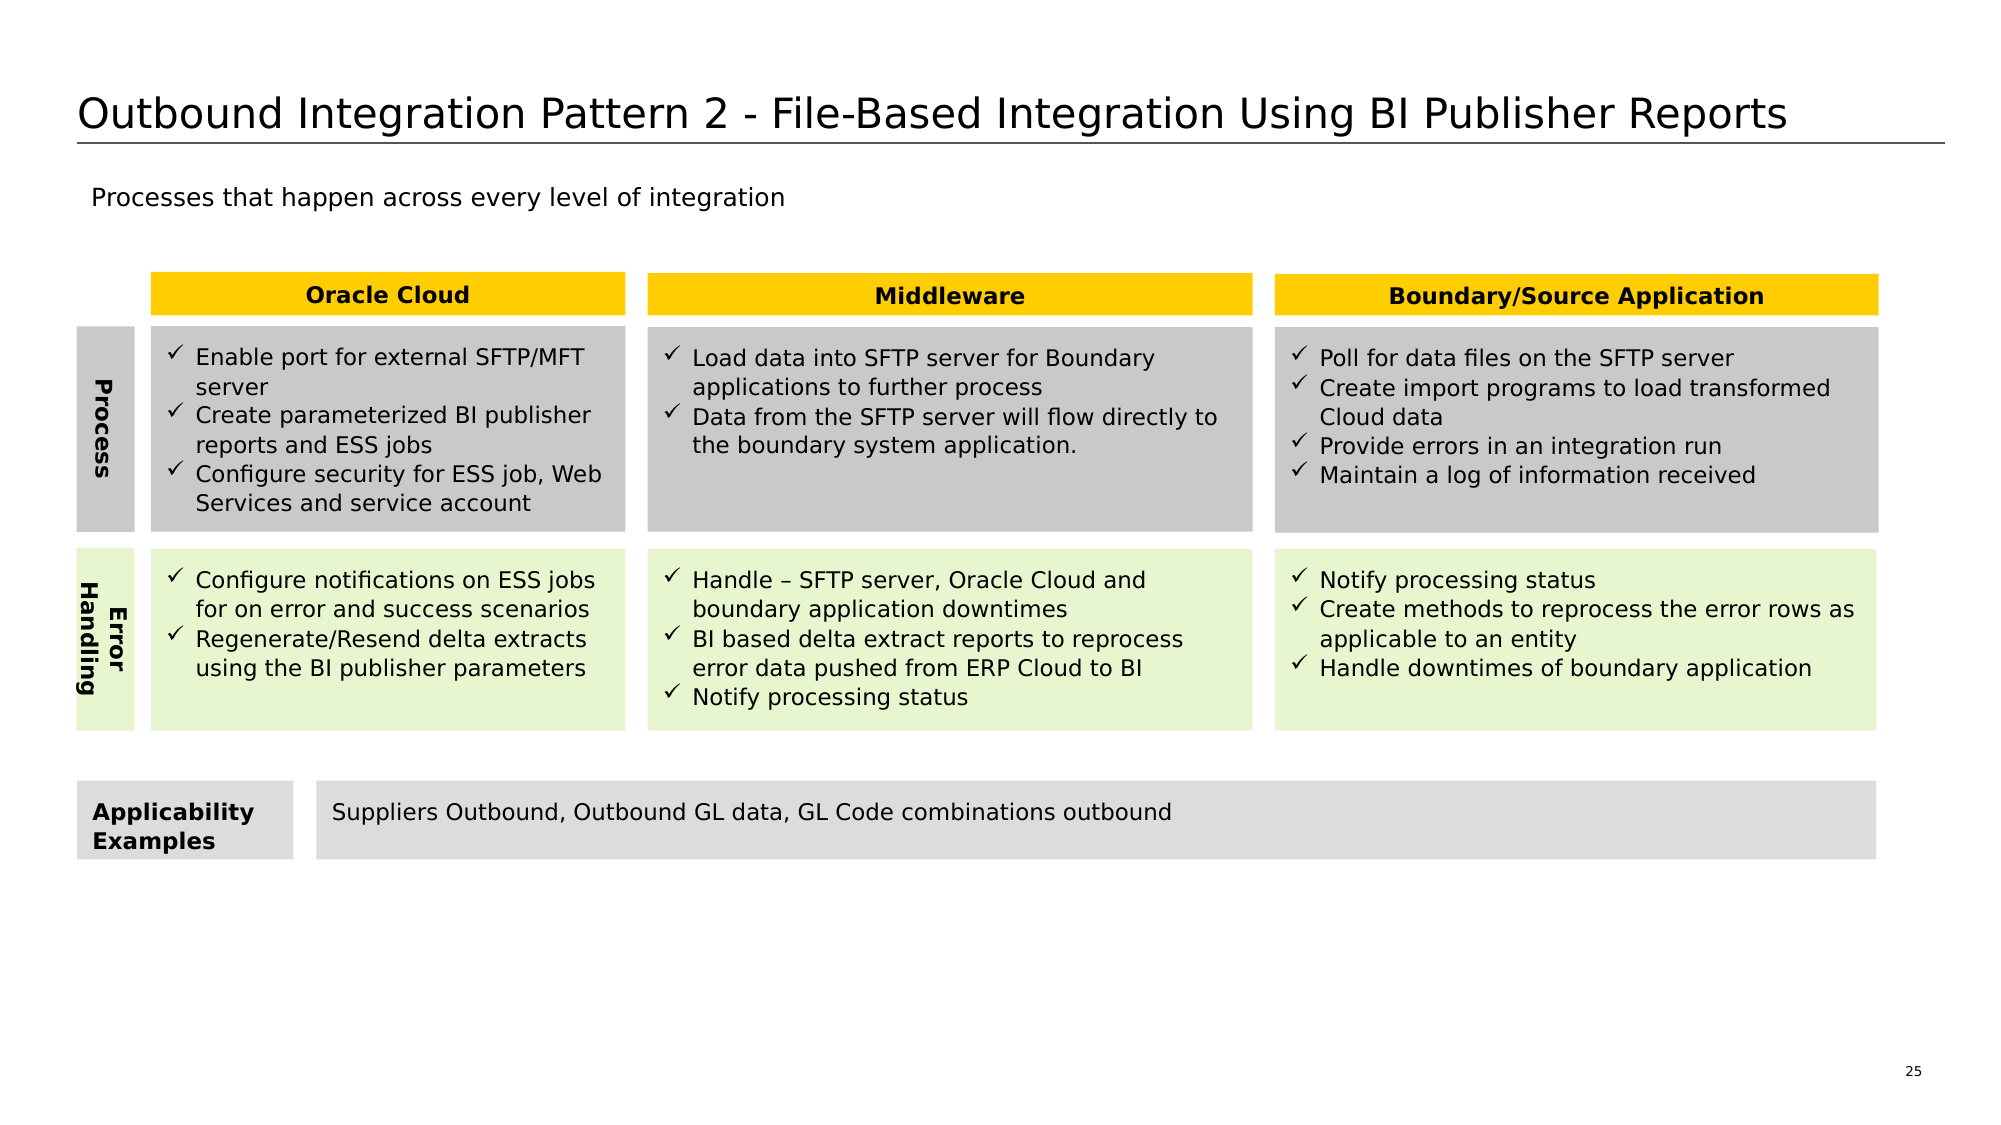

# Outbound Integration Pattern 2 - File-Based Integration Using BI Publisher Reports
Processes that happen across every level of integration
Oracle Cloud
Middleware
Boundary/Source Application

Enable port for external SFTP/MFT server
Create parameterized BI publisher reports and ESS jobs
Configure security for ESS job, Web Services and service account

Process
Load data into SFTP server for Boundary applications to further process
Data from the SFTP server will flow directly to the boundary system application.
Poll for data files on the SFTP server
Create import programs to load transformed Cloud data
Provide errors in an integration run
Maintain a log of information received
Error Handling
Configure notifications on ESS jobs for on error and success scenarios
Regenerate/Resend delta extracts using the BI publisher parameters

Handle – SFTP server, Oracle Cloud and boundary application downtimes
BI based delta extract reports to reprocess error data pushed from ERP Cloud to BI
Notify processing status

Notify processing status
Create methods to reprocess the error rows as applicable to an entity
Handle downtimes of boundary application
Suppliers Outbound, Outbound GL data, GL Code combinations outbound
Applicability Examples